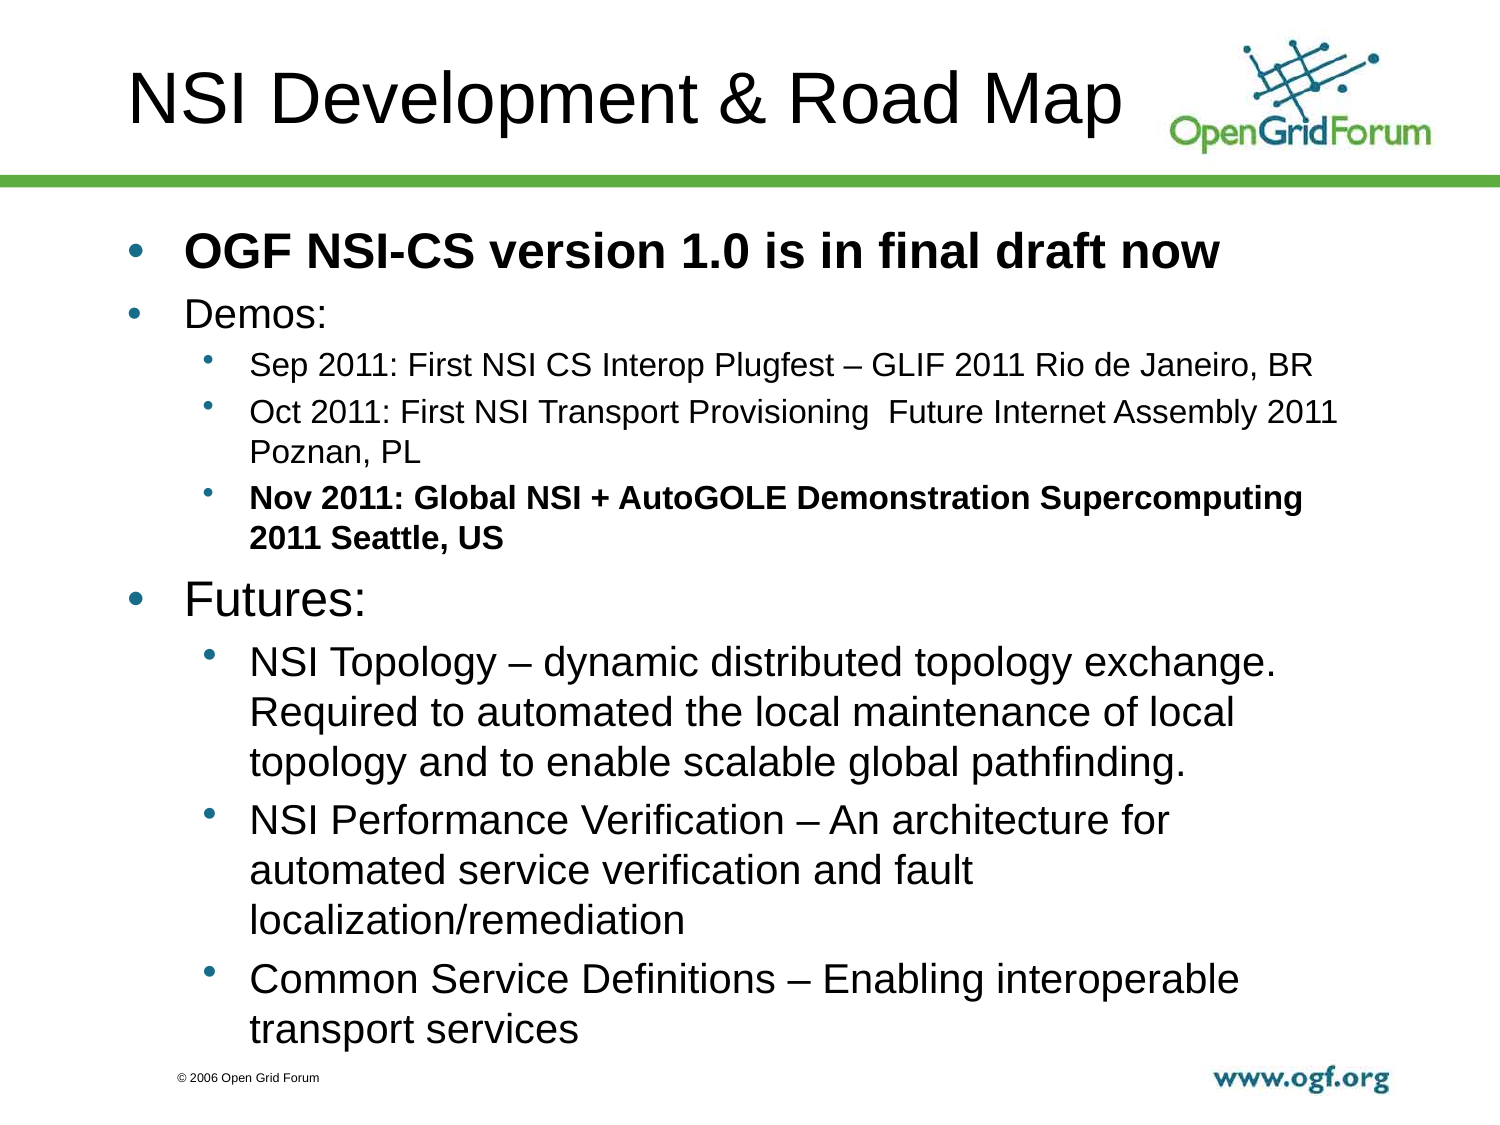

# NSI Development & Road Map
OGF NSI-CS version 1.0 is in final draft now
Demos:
Sep 2011: First NSI CS Interop Plugfest – GLIF 2011 Rio de Janeiro, BR
Oct 2011: First NSI Transport Provisioning  Future Internet Assembly 2011 Poznan, PL
Nov 2011: Global NSI + AutoGOLE Demonstration Supercomputing 2011 Seattle, US
Futures:
NSI Topology – dynamic distributed topology exchange.  Required to automated the local maintenance of local topology and to enable scalable global pathfinding.
NSI Performance Verification – An architecture for automated service verification and fault localization/remediation
Common Service Definitions – Enabling interoperable transport services